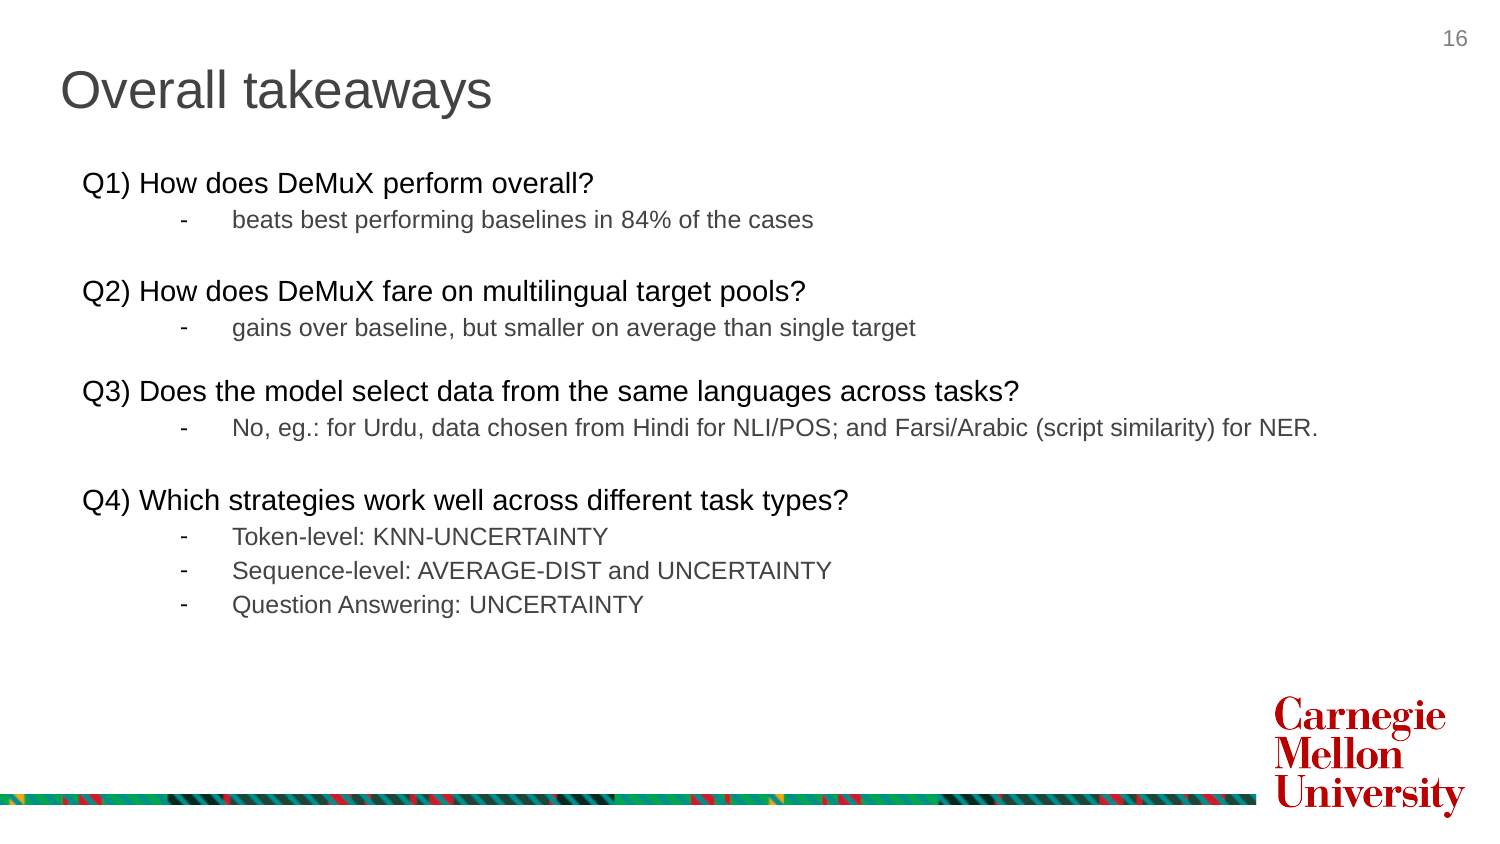

Overall takeaways
Q1) How does DeMuX perform overall?
beats best performing baselines in 84% of the cases

Q2) How does DeMuX fare on multilingual target pools?
gains over baseline, but smaller on average than single target

Q3) Does the model select data from the same languages across tasks?
No, eg.: for Urdu, data chosen from Hindi for NLI/POS; and Farsi/Arabic (script similarity) for NER.

Q4) Which strategies work well across different task types?
Token-level: KNN-UNCERTAINTY
Sequence-level: AVERAGE-DIST and UNCERTAINTY
Question Answering: UNCERTAINTY